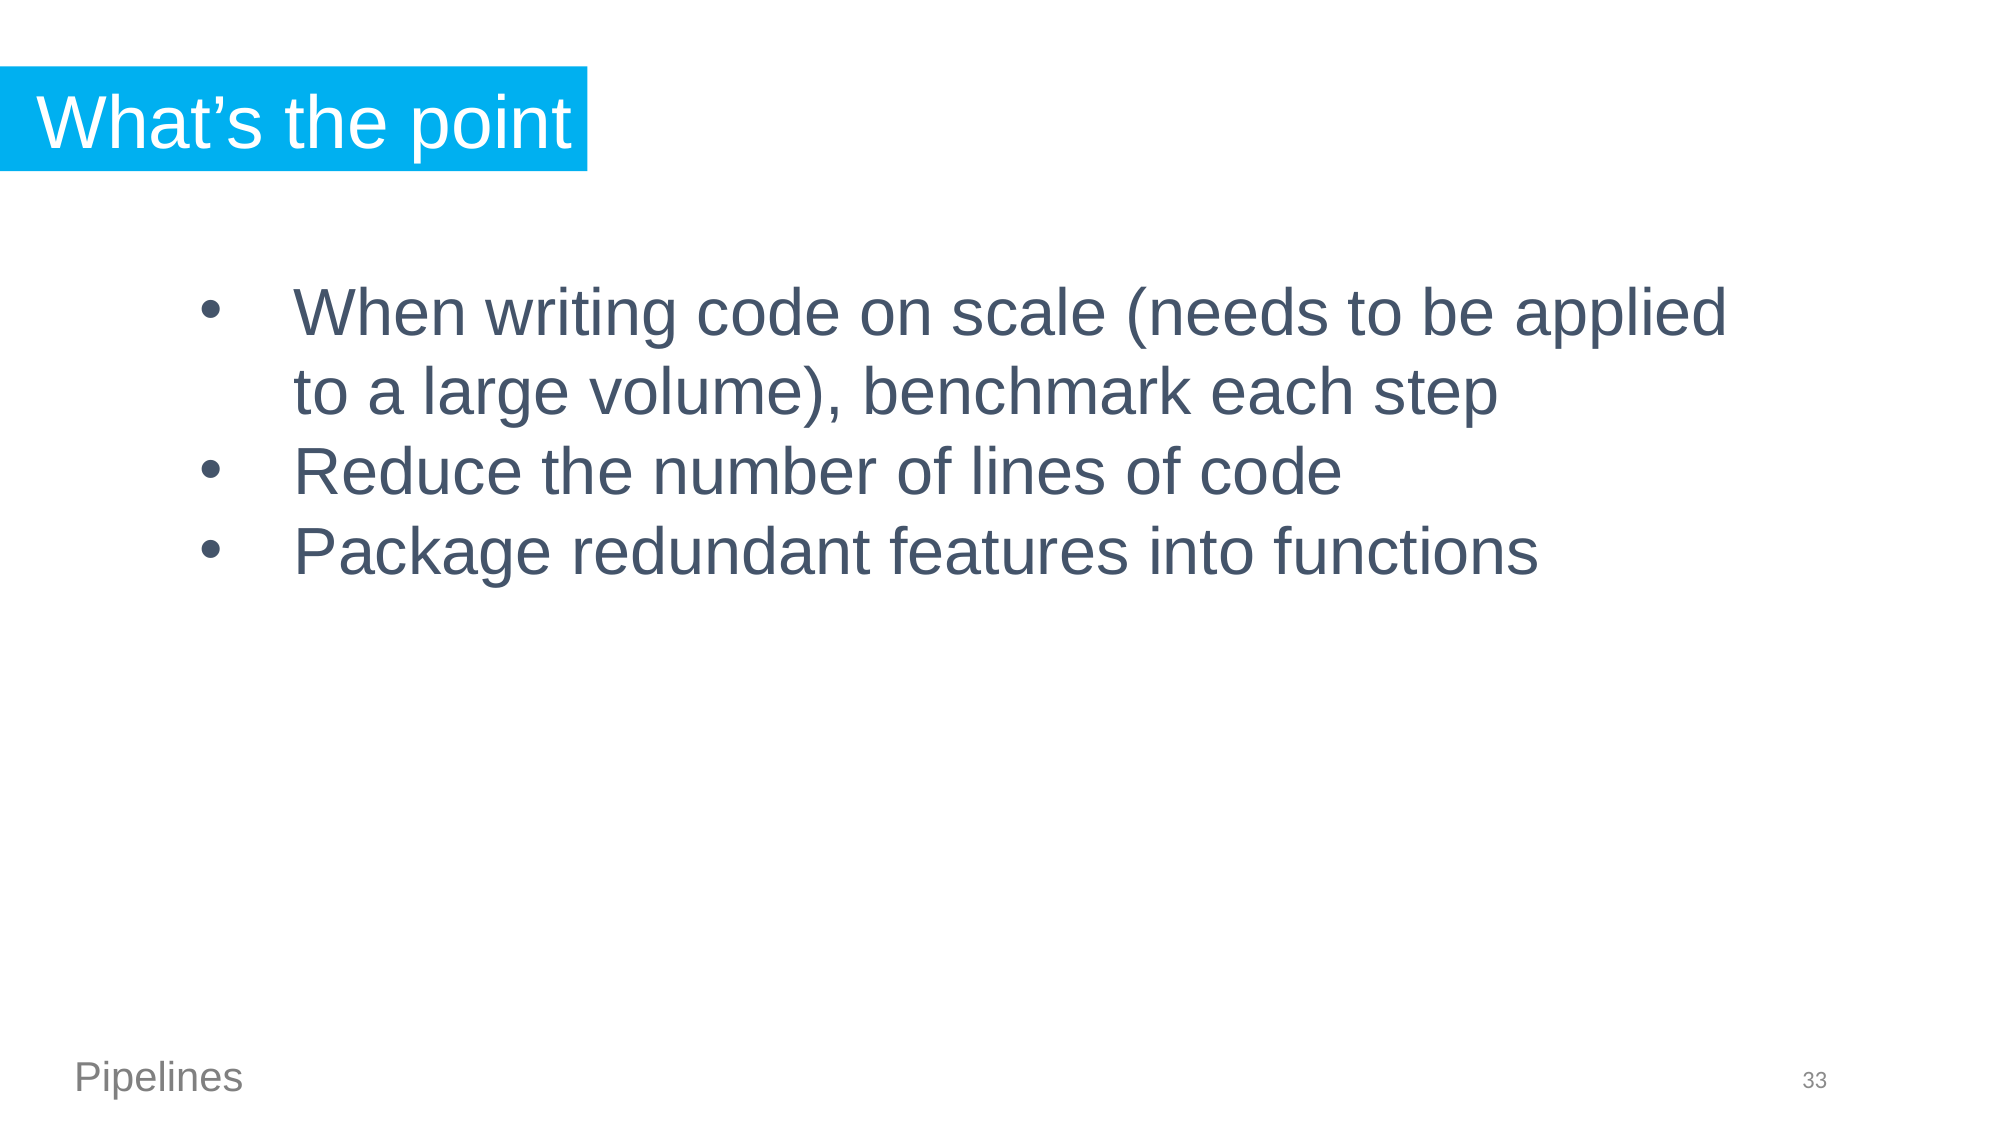

What’s the point
When writing code on scale (needs to be applied to a large volume), benchmark each step
Reduce the number of lines of code
Package redundant features into functions

Pipelines
33